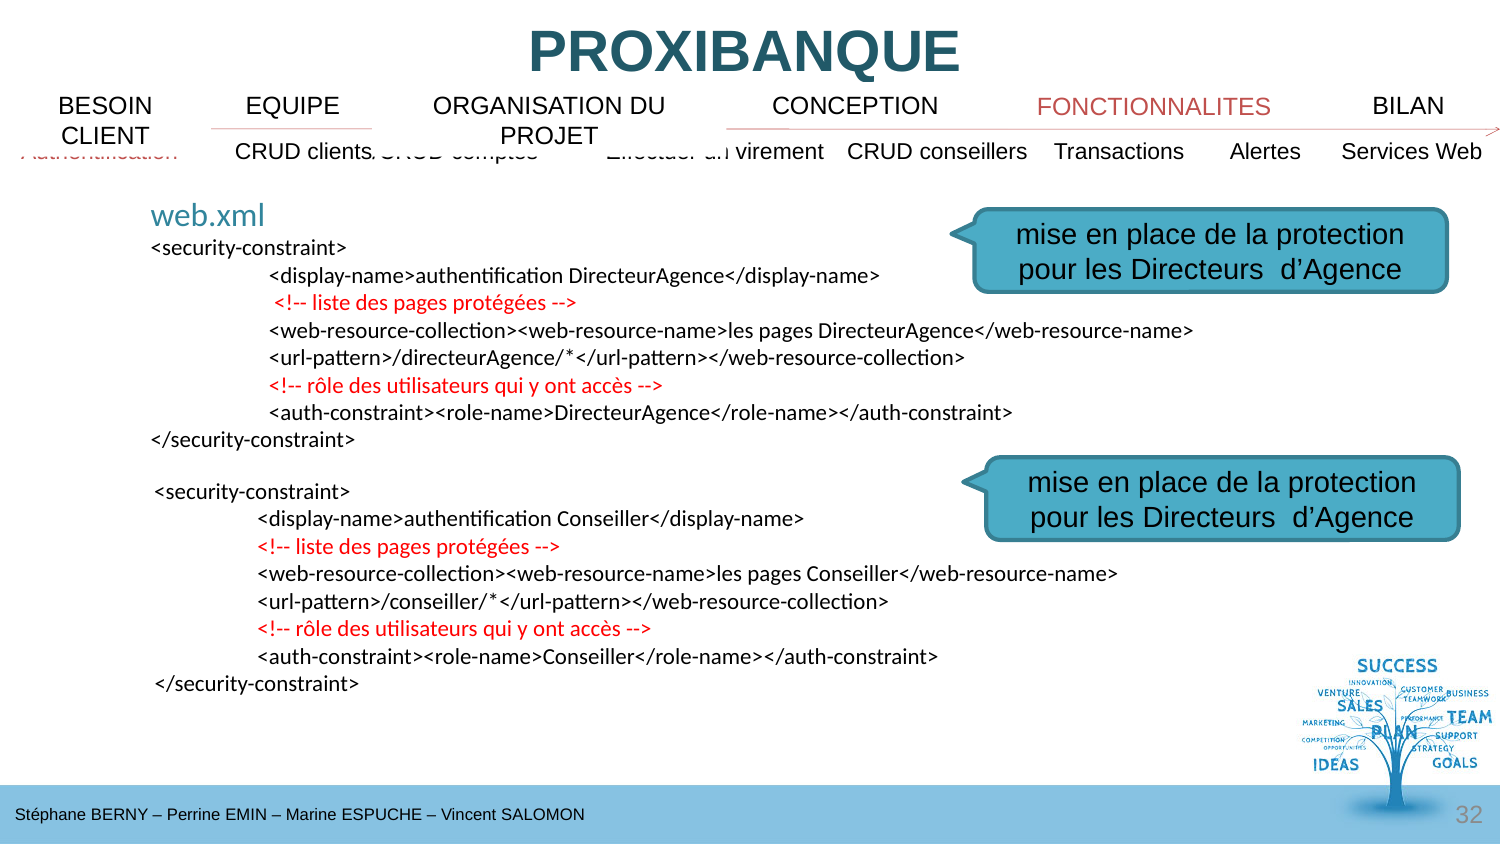

# PROXIBANQUE
BESOIN CLIENT
EQUIPE
ORGANISATION DU PROJET
CONCEPTION
BILAN
FONCTIONNALITES
Authentification
CRUD clients/CRUD comptes

Effectuer un virement
CRUD conseillers
Transactions
Alertes
Services Web
web.xml
<security-constraint>
	<display-name>authentification DirecteurAgence</display-name>
	 <!-- liste des pages protégées -->
	<web-resource-collection><web-resource-name>les pages DirecteurAgence</web-resource-name>
	<url-pattern>/directeurAgence/*</url-pattern></web-resource-collection>
	<!-- rôle des utilisateurs qui y ont accès -->
	<auth-constraint><role-name>DirecteurAgence</role-name></auth-constraint>
</security-constraint>
mise en place de la protection
pour les Directeurs  d’Agence
mise en place de la protection
pour les Directeurs  d’Agence
<security-constraint>
	<display-name>authentification Conseiller</display-name>
	<!-- liste des pages protégées -->
	<web-resource-collection><web-resource-name>les pages Conseiller</web-resource-name>
	<url-pattern>/conseiller/*</url-pattern></web-resource-collection>
	<!-- rôle des utilisateurs qui y ont accès -->
	<auth-constraint><role-name>Conseiller</role-name></auth-constraint>
</security-constraint>

32
Stéphane BERNY – Perrine EMIN – Marine ESPUCHE – Vincent SALOMON